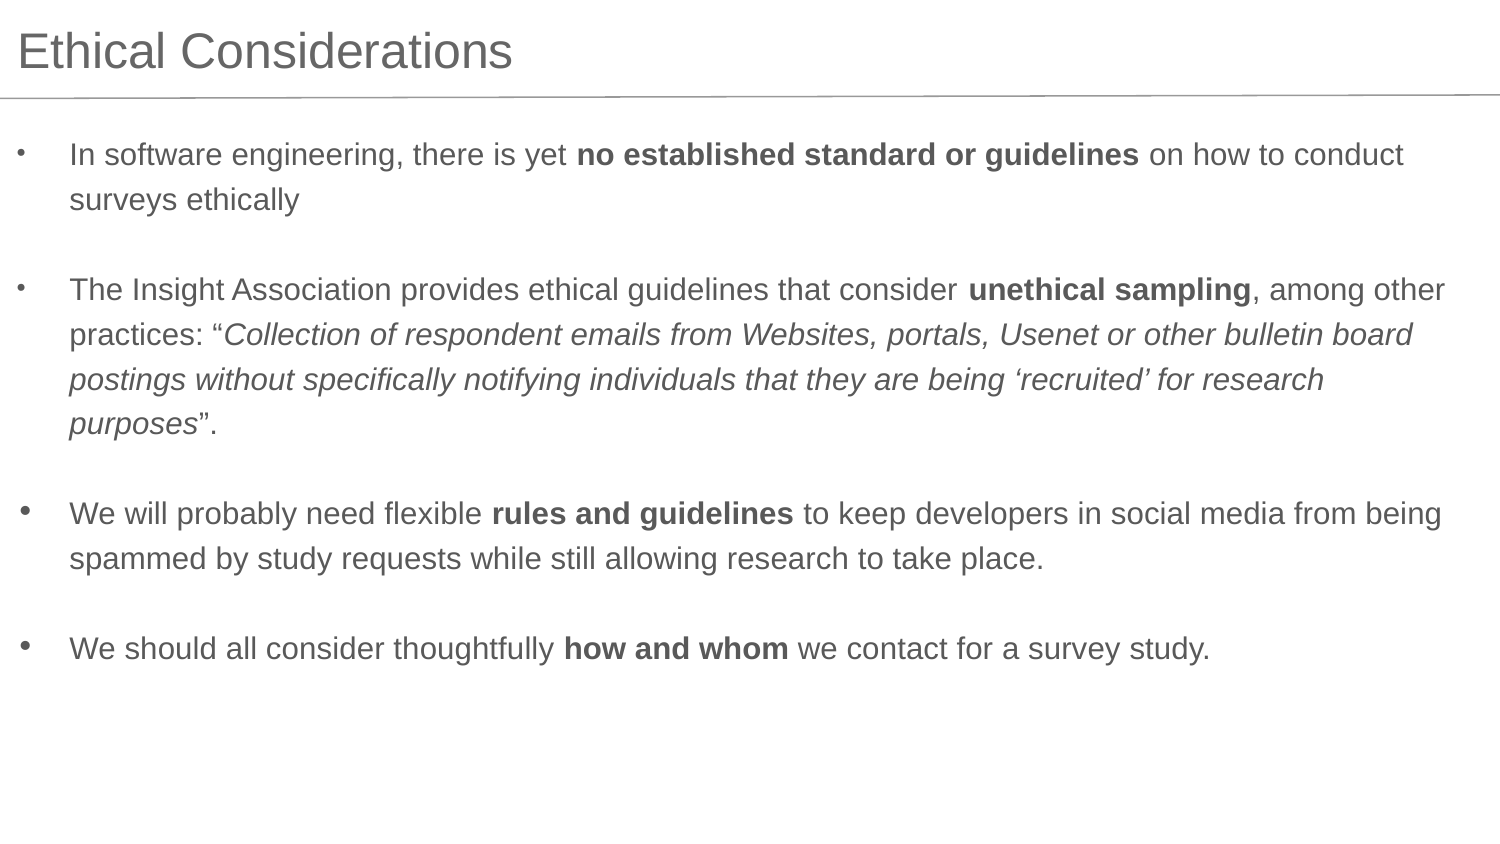

Ethical Considerations
In software engineering, there is yet no established standard or guidelines on how to conduct surveys ethically

The Insight Association provides ethical guidelines that consider unethical sampling, among other practices: “Collection of respondent emails from Websites, portals, Usenet or other bulletin board postings without specifically notifying individuals that they are being ‘recruited’ for research purposes”.

We will probably need flexible rules and guidelines to keep developers in social media from being spammed by study requests while still allowing research to take place.

We should all consider thoughtfully how and whom we contact for a survey study.